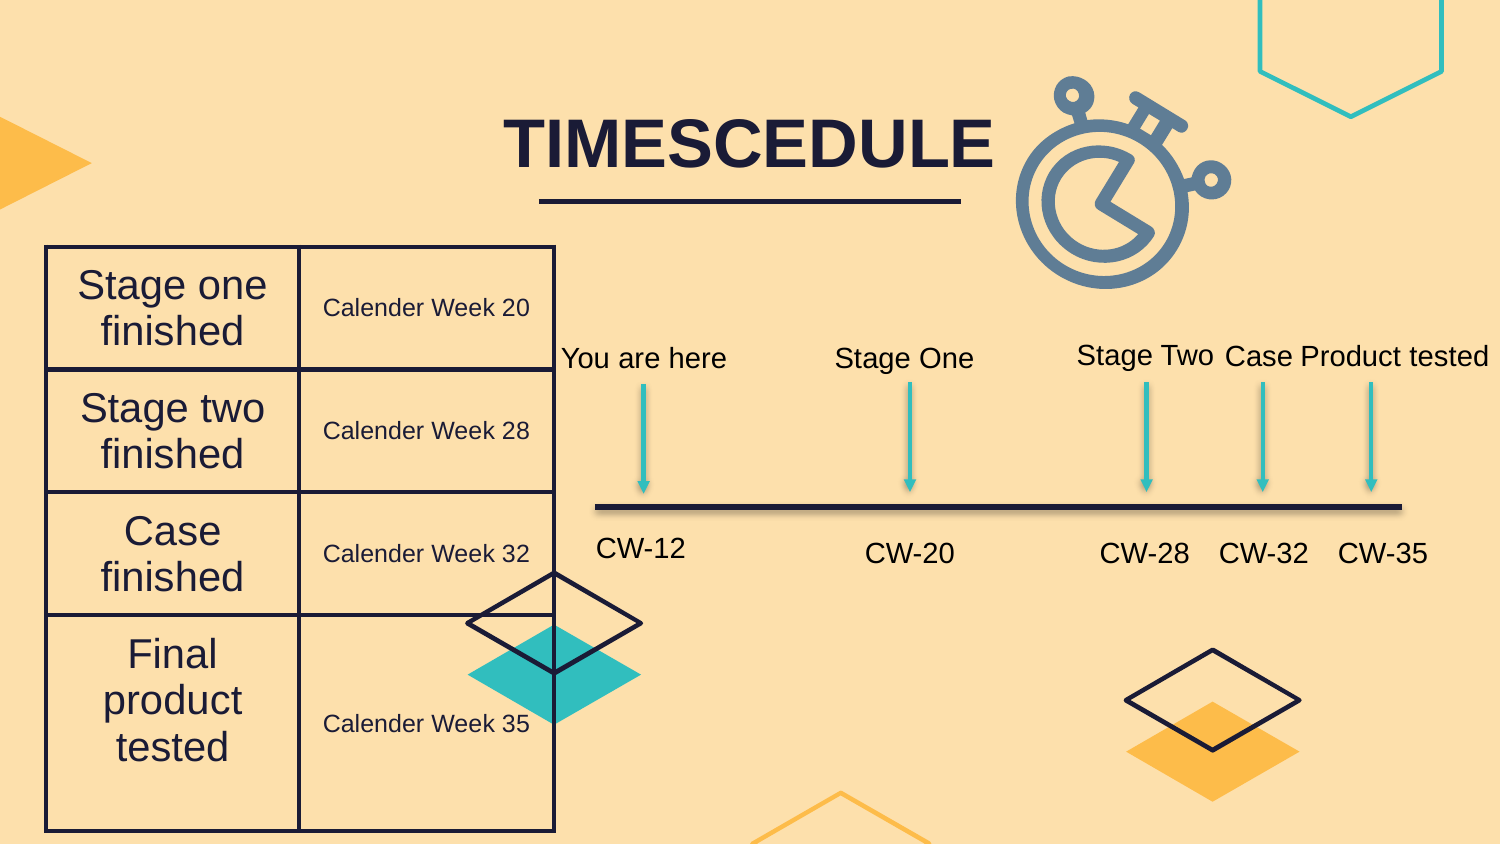

# TIMESCEDULE
| Stage one finished | Calender Week 20 |
| --- | --- |
| Stage two finished | Calender Week 28 |
| Case finished | Calender Week 32 |
| Final product tested | Calender Week 35 |
Stage Two
Case
Product tested
Stage One
You are here
CW-12
CW-35
CW-32
CW-28
CW-20